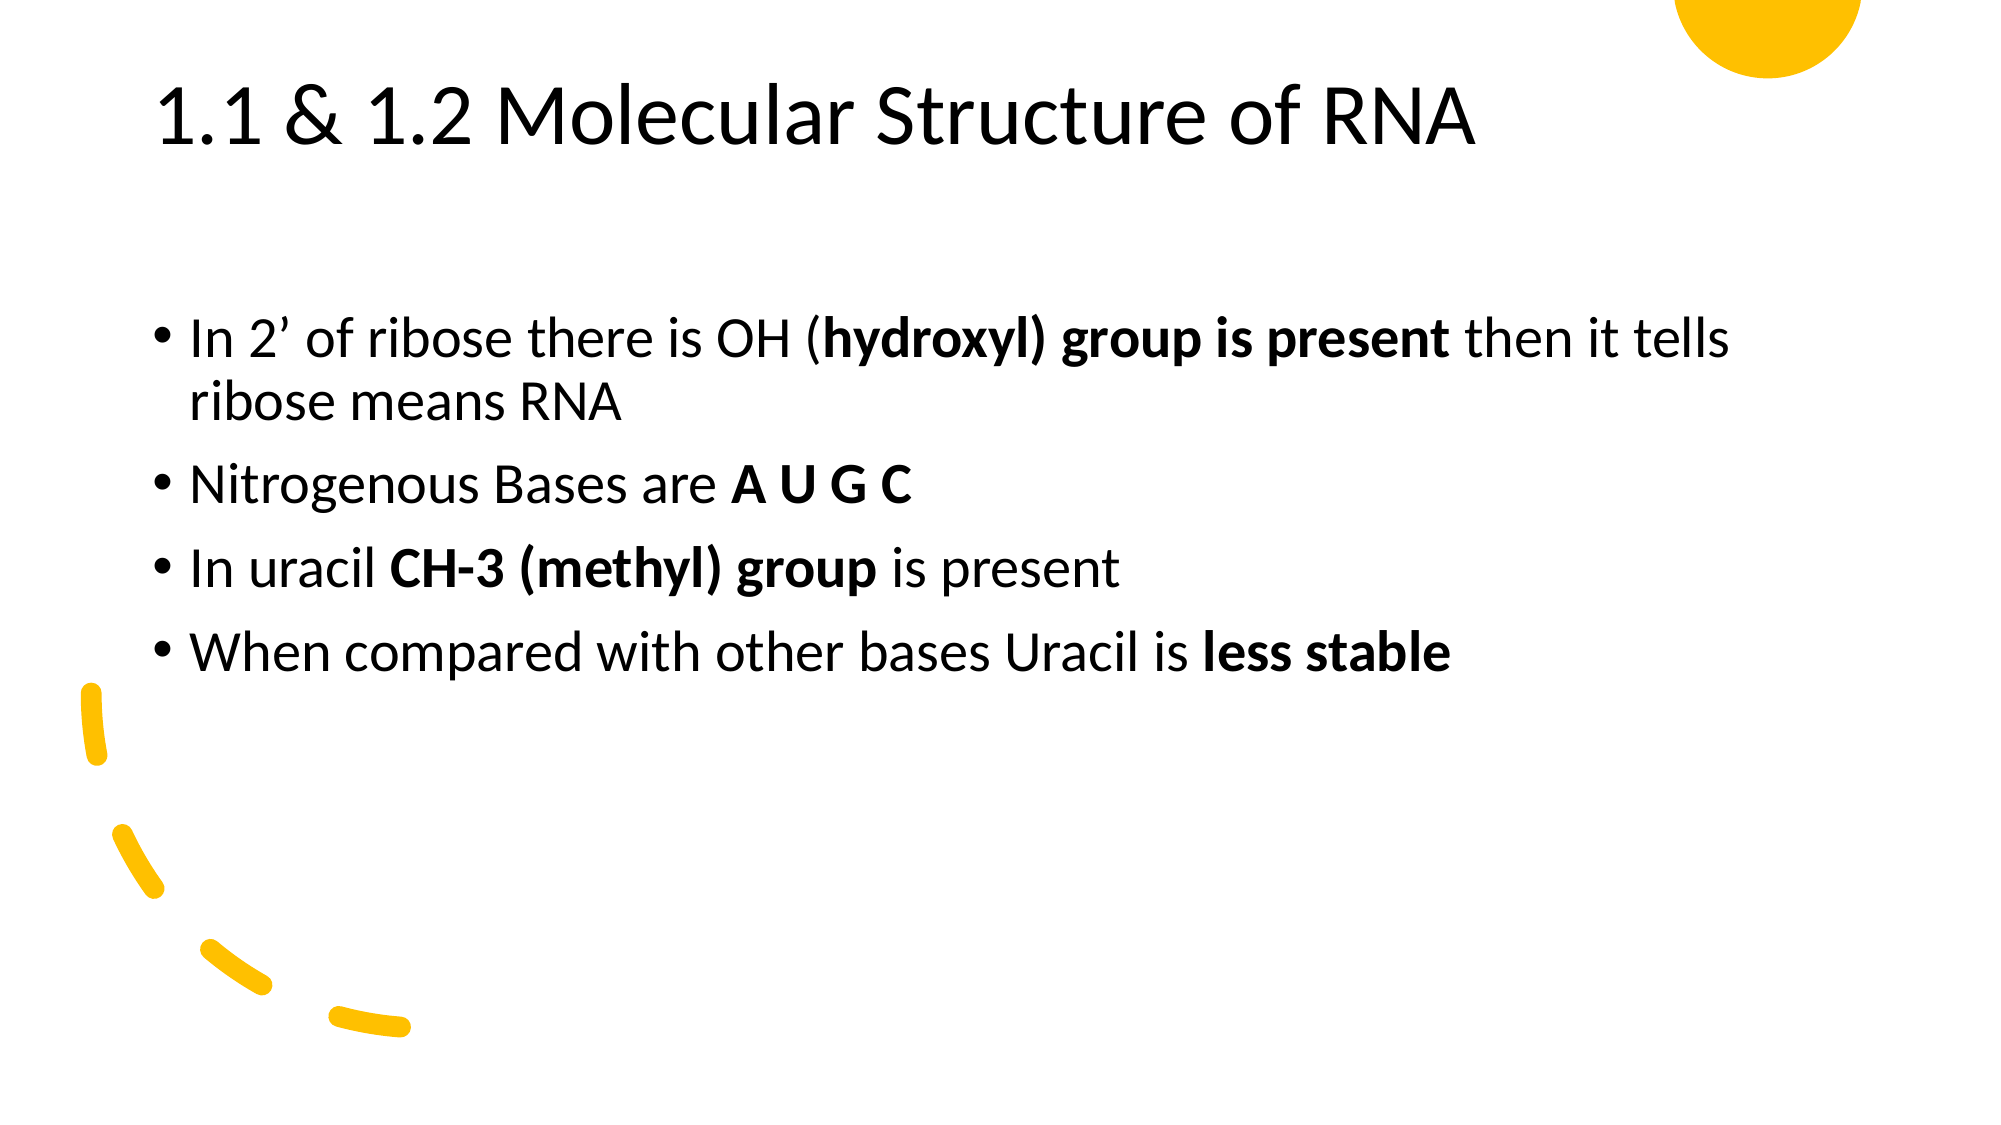

# 1.1 & 1.2 Molecular Structure of RNA
In 2’ of ribose there is OH (hydroxyl) group is present then it tells ribose means RNA
Nitrogenous Bases are A U G C
In uracil CH-3 (methyl) group is present
When compared with other bases Uracil is less stable